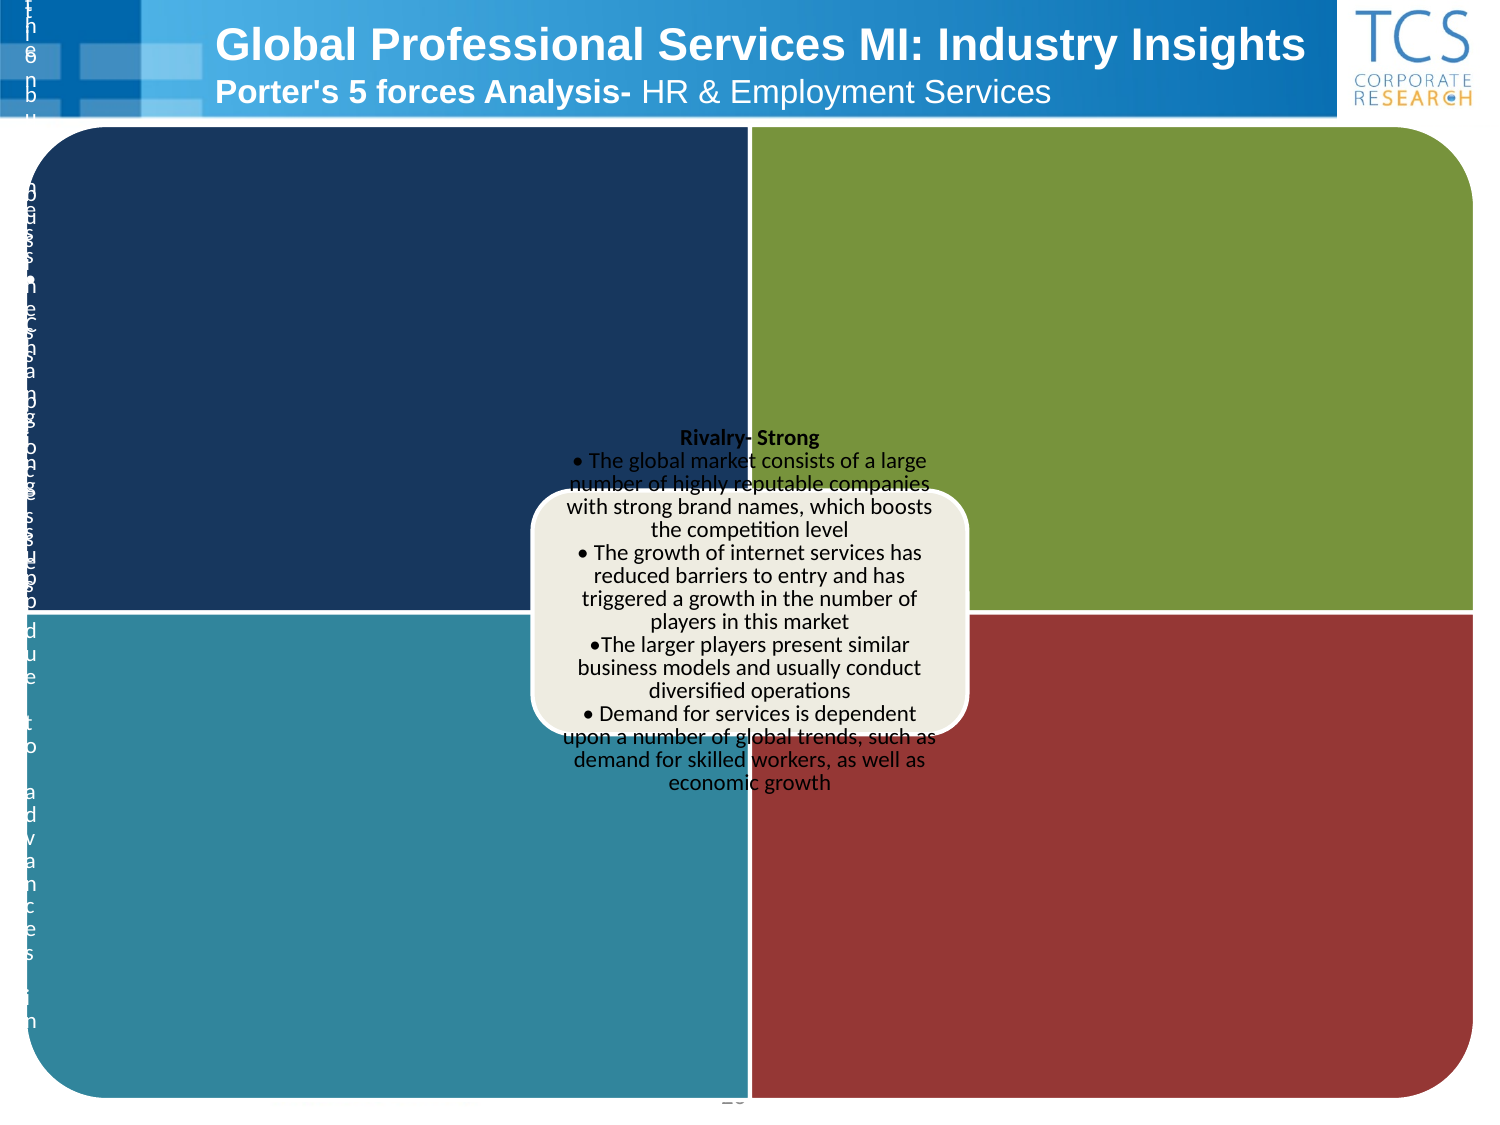

# Global Professional Services MI: Industry Insights Porter's 5 forces Analysis- HR & Employment Services
Rivalry- Strong
• The global market consists of a large number of highly reputable companies with strong brand names, which boosts the competition level
• The growth of internet services has reduced barriers to entry and has triggered a growth in the number of players in this market
•The larger players present similar business models and usually conduct diversified operations
• Demand for services is dependent upon a number of global trends, such as demand for skilled workers, as well as economic growth
- 26 -